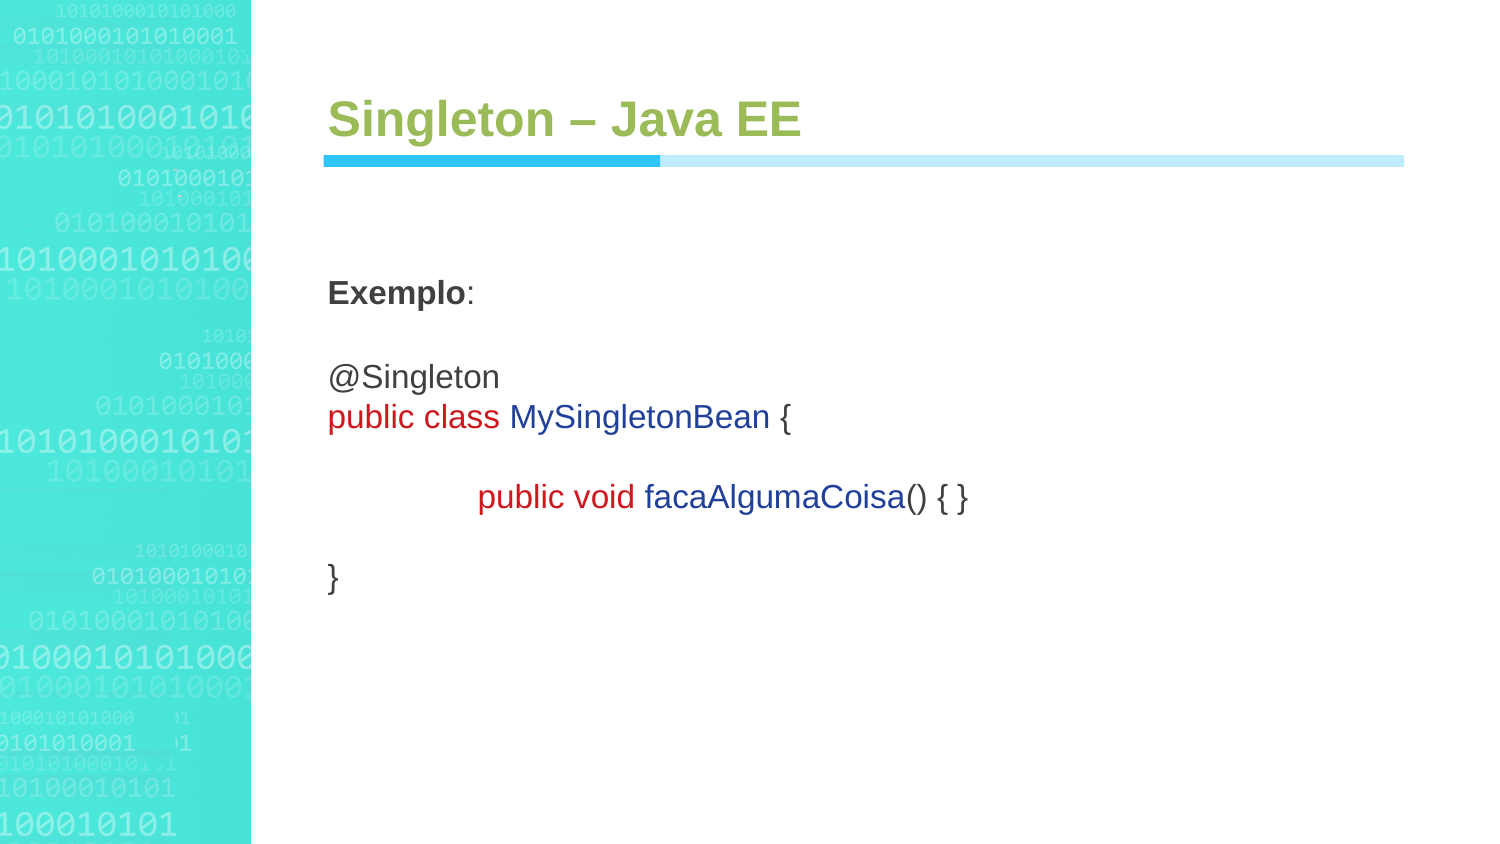

le
Singleton – Java EE

Exemplo:
@Singleton
public class MySingletonBean {

	public void facaAlgumaCoisa() { }

}